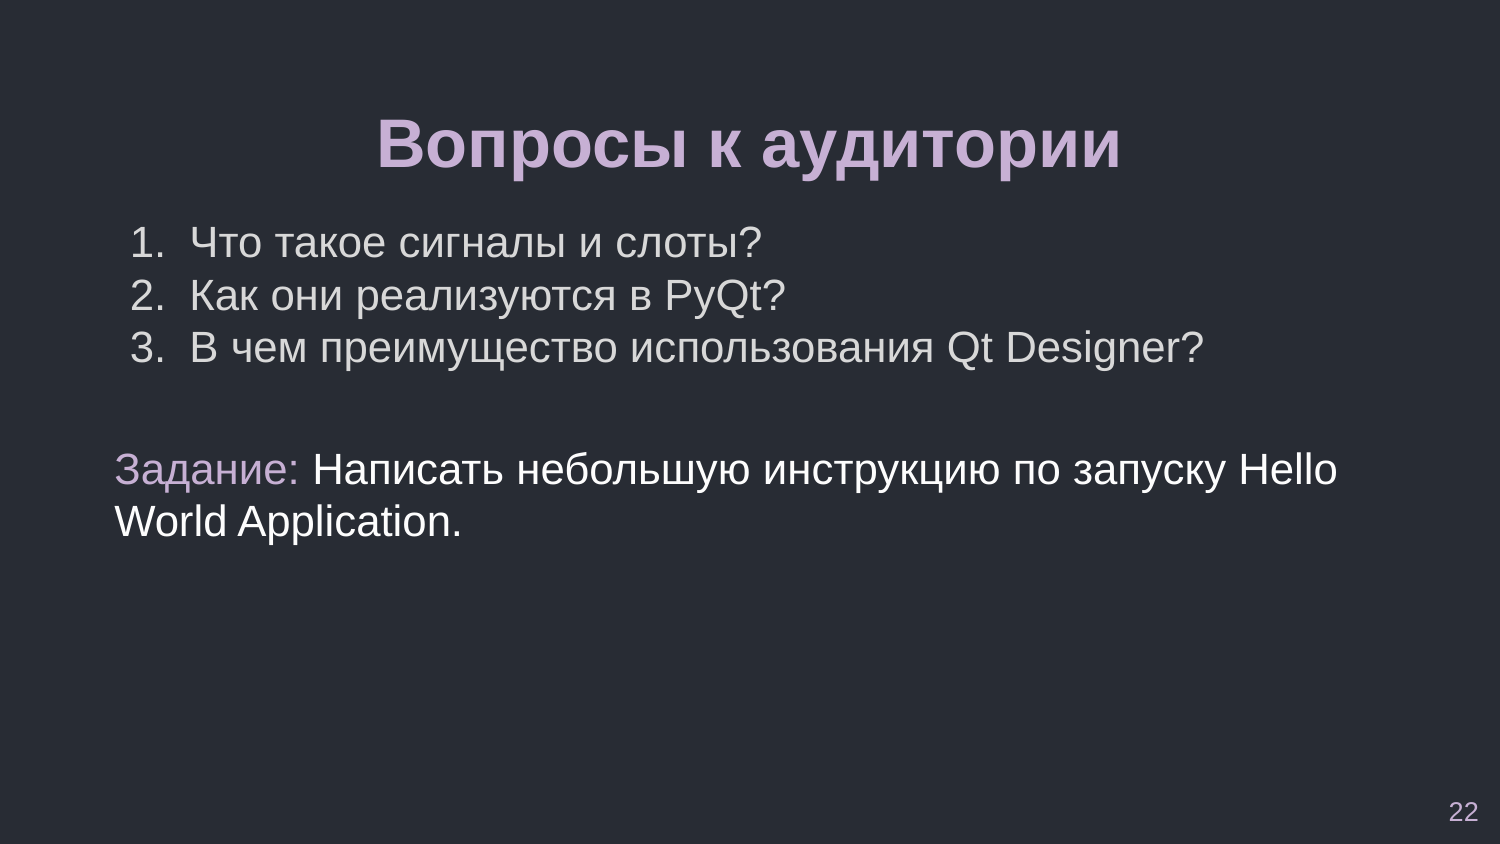

# Вопросы к аудитории
Что такое сигналы и слоты?
Как они реализуются в PyQt?
В чем преимущество использования Qt Designer?
Задание: Написать небольшую инструкцию по запуску Hello World Application.

22